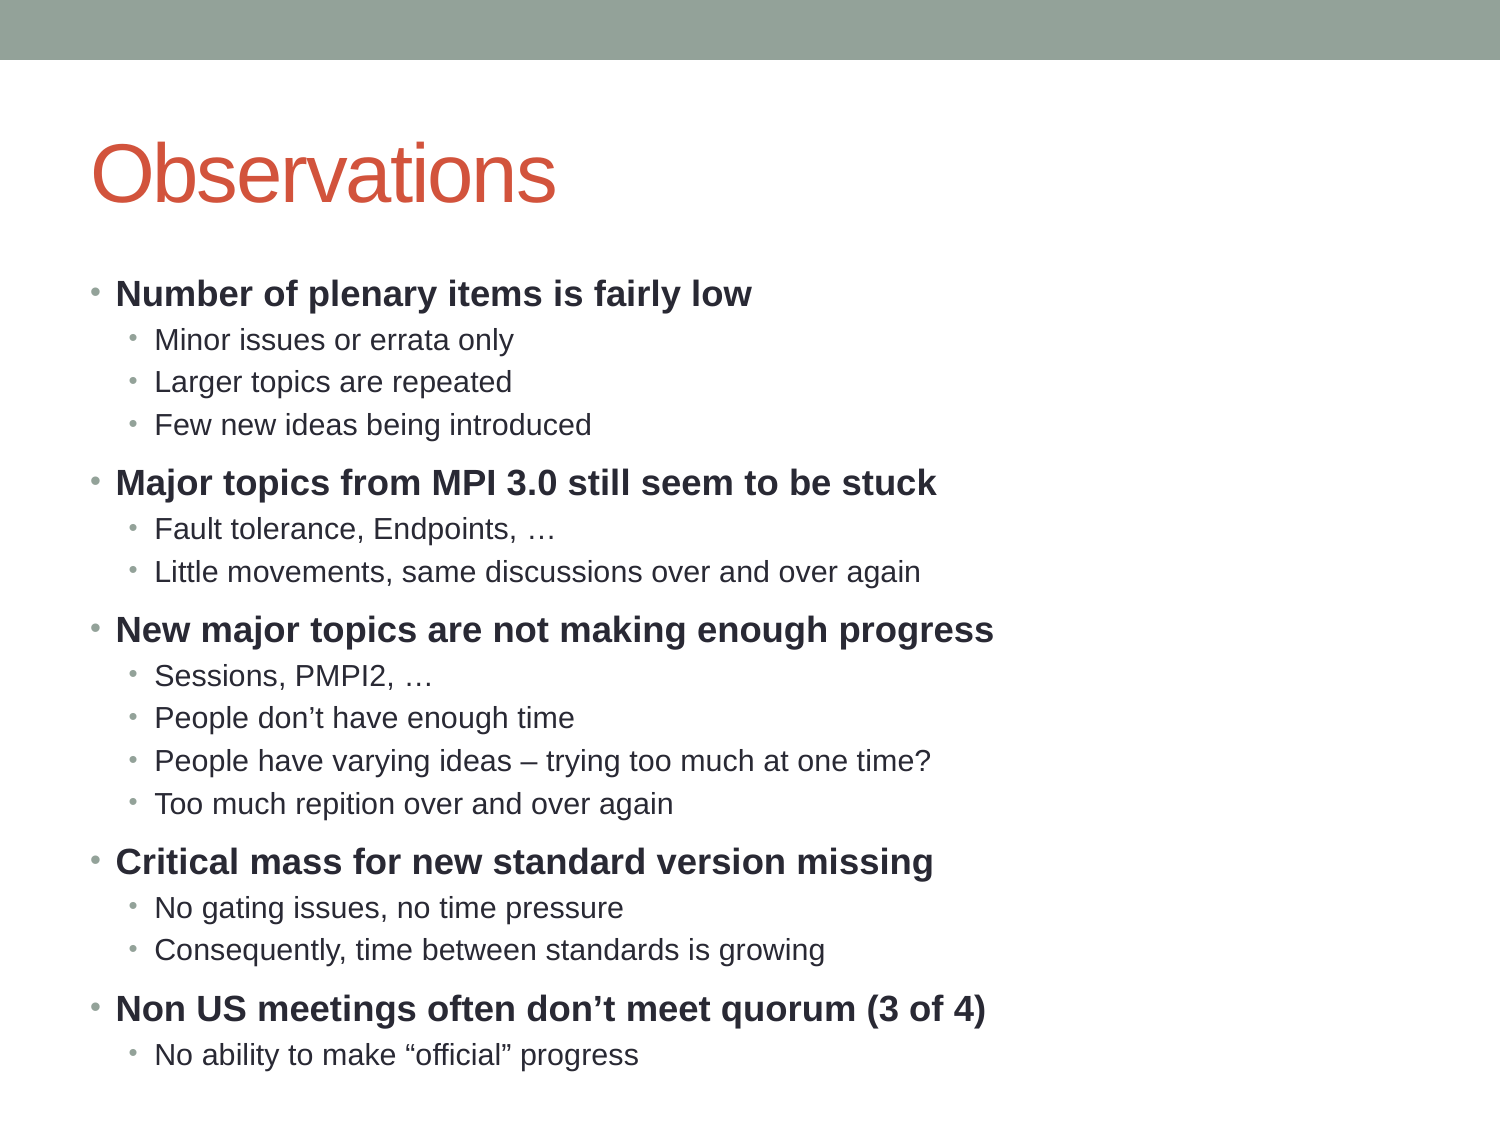

# Observations
Number of plenary items is fairly low
Minor issues or errata only
Larger topics are repeated
Few new ideas being introduced
Major topics from MPI 3.0 still seem to be stuck
Fault tolerance, Endpoints, …
Little movements, same discussions over and over again
New major topics are not making enough progress
Sessions, PMPI2, …
People don’t have enough time
People have varying ideas – trying too much at one time?
Too much repition over and over again
Critical mass for new standard version missing
No gating issues, no time pressure
Consequently, time between standards is growing
Non US meetings often don’t meet quorum (3 of 4)
No ability to make “official” progress